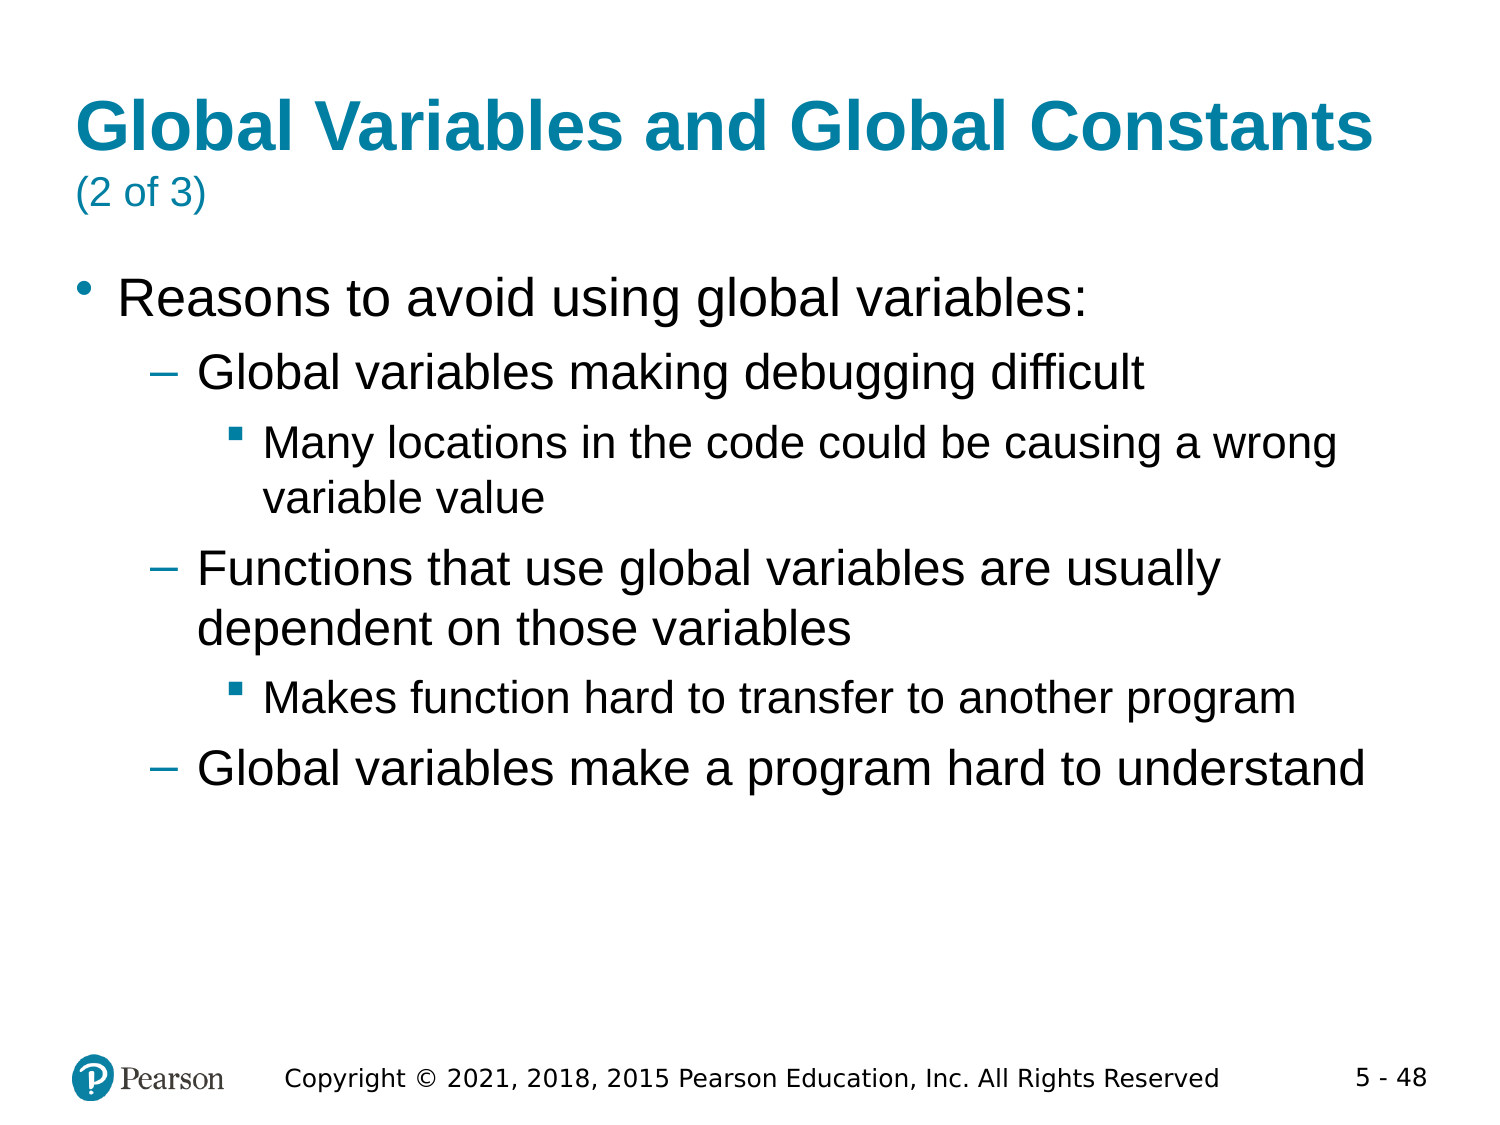

# Global Variables and Global Constants (2 of 3)
Reasons to avoid using global variables:
Global variables making debugging difficult
Many locations in the code could be causing a wrong variable value
Functions that use global variables are usually dependent on those variables
Makes function hard to transfer to another program
Global variables make a program hard to understand